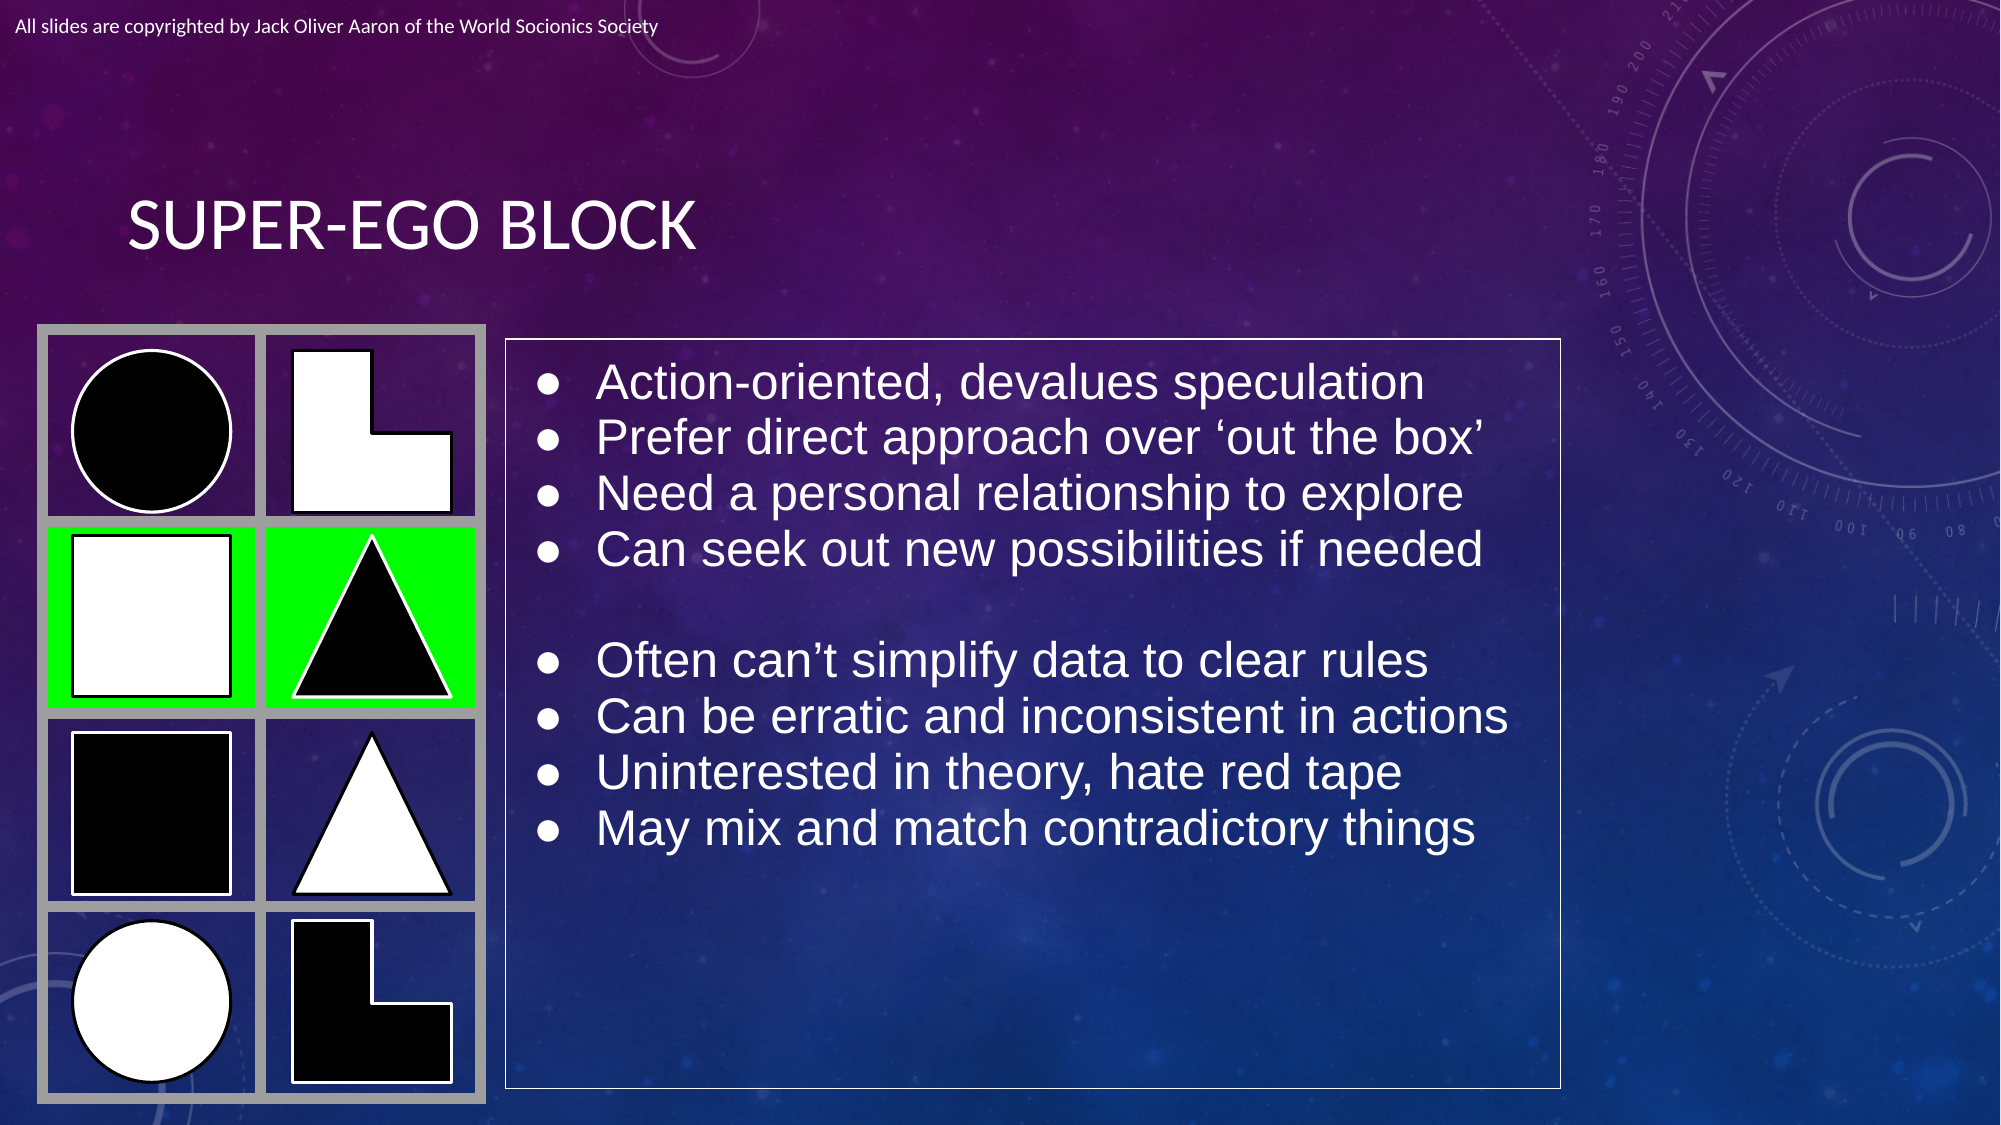

All slides are copyrighted by Jack Oliver Aaron of the World Socionics Society
# SUPER-EGO BLOCK
|  |  |
| --- | --- |
|  |  |
|  |  |
|  |  |
| Action-oriented, devalues speculation Prefer direct approach over ‘out the box’ Need a personal relationship to explore Can seek out new possibilities if needed Often can’t simplify data to clear rules Can be erratic and inconsistent in actions Uninterested in theory, hate red tape May mix and match contradictory things |
| --- |